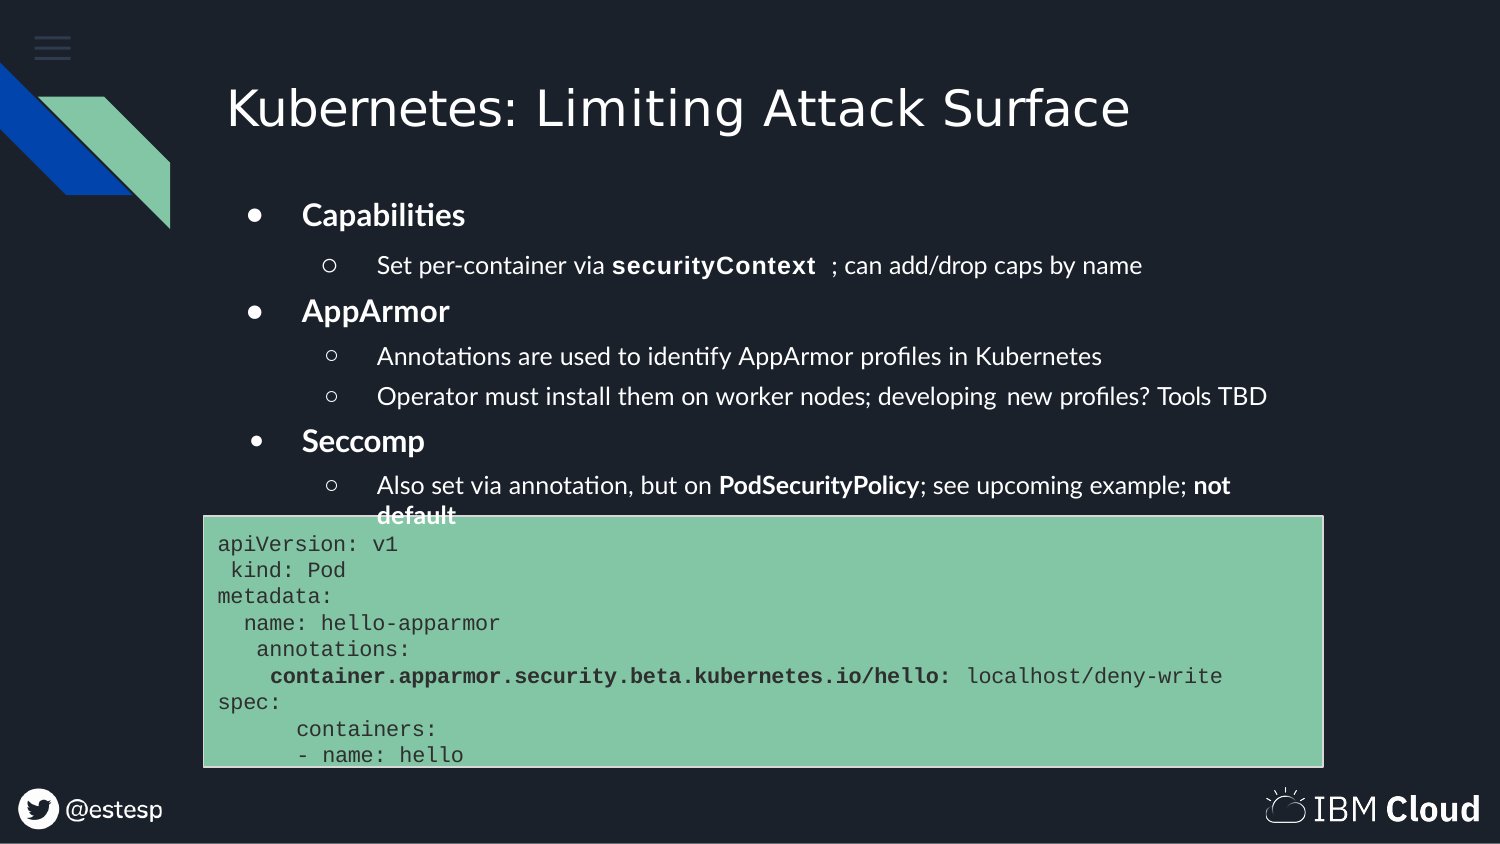

# Kubernetes: Limiting Attack Surface
Capabilities
Set per-container via securityContext ; can add/drop caps by name
AppArmor
Annotations are used to identify AppArmor proﬁles in Kubernetes
Operator must install them on worker nodes; developing new proﬁles? Tools TBD
Seccomp
Also set via annotation, but on PodSecurityPolicy; see upcoming example; not default
apiVersion: v1  kind: Pod  metadata:
name: hello-apparmor  annotations:
container.apparmor.security.beta.kubernetes.io/hello: localhost/deny-write  spec:
containers:
- name: hello